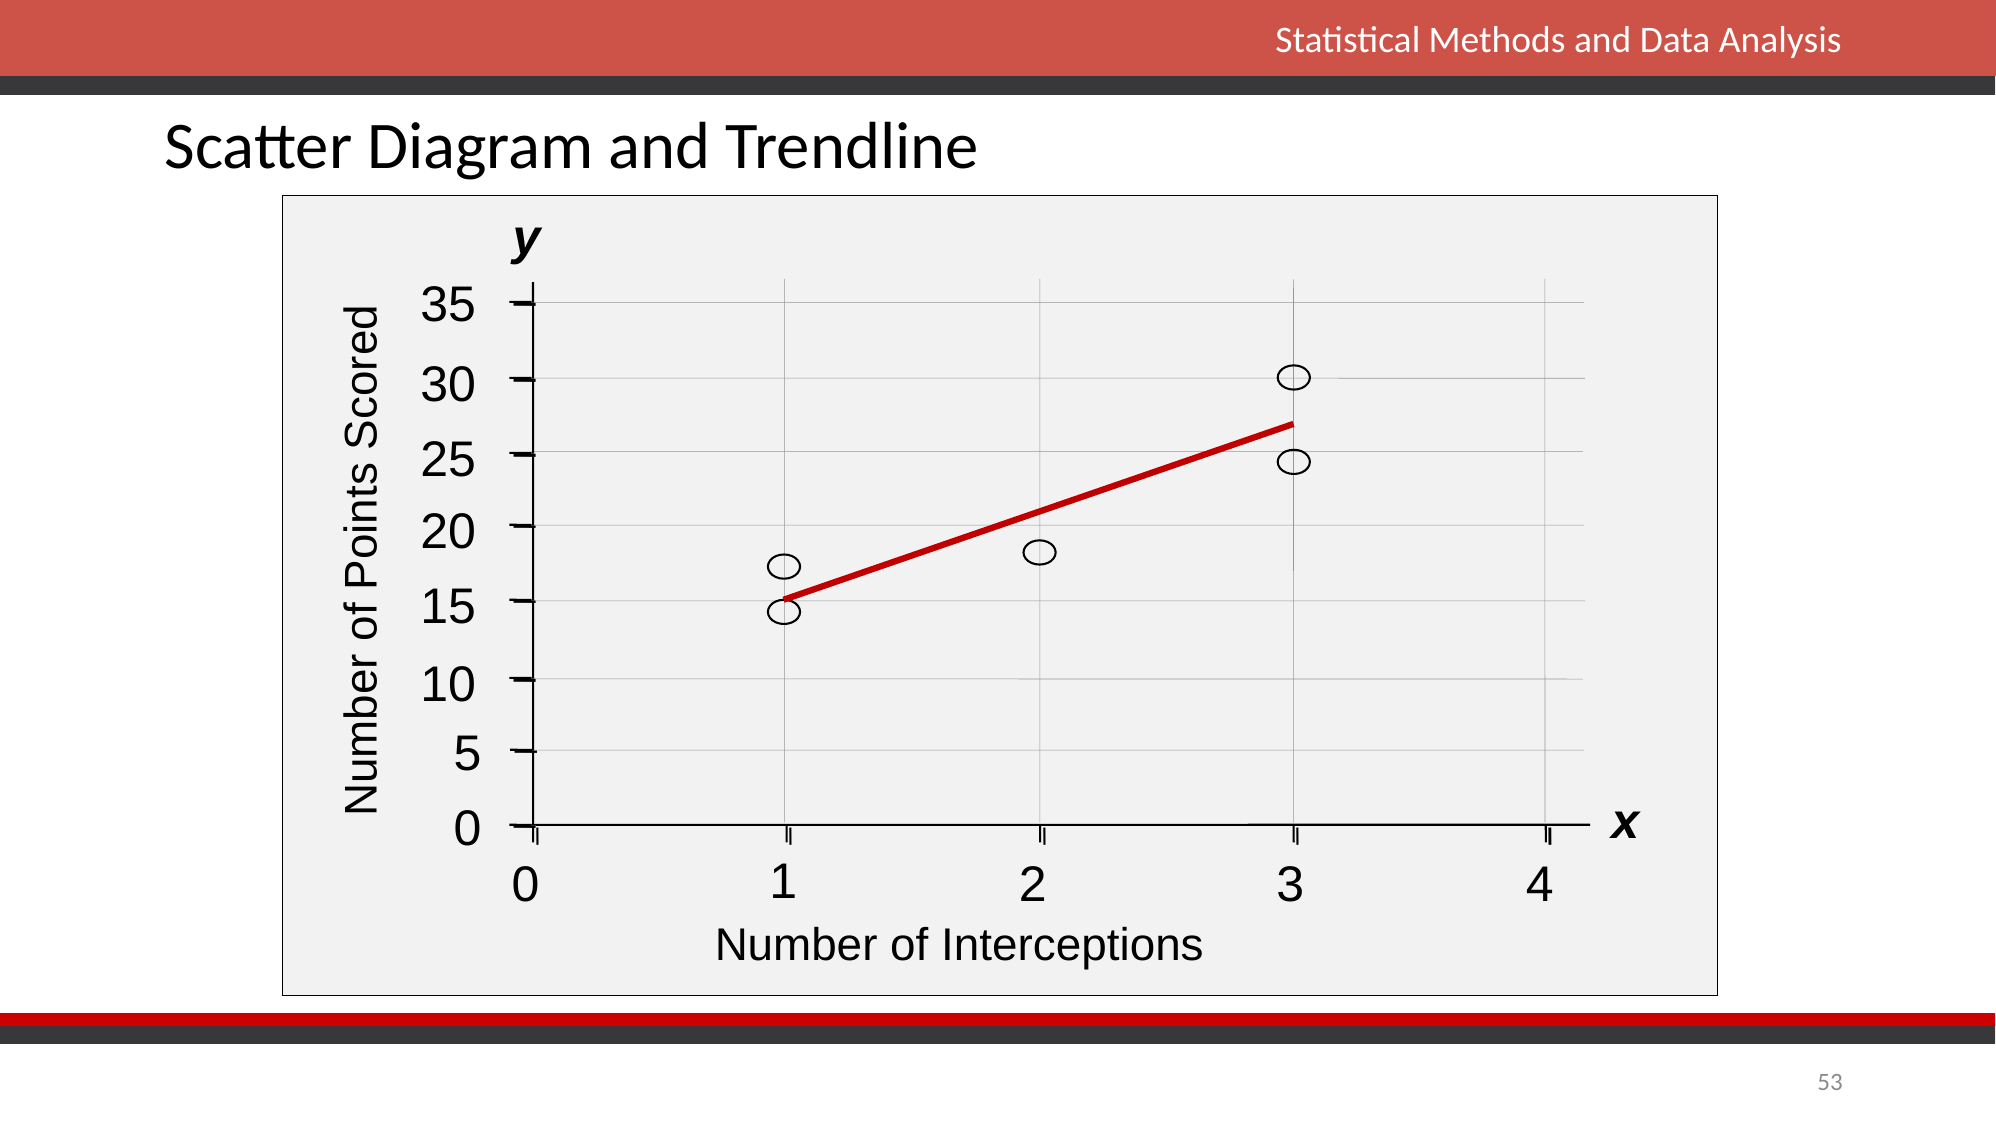

# Scatter Diagram and Trendline

y
35
30
25
20
15
10
5
0

Number of Points Scored

x

1
0
2
3
4
Number of Interceptions
53